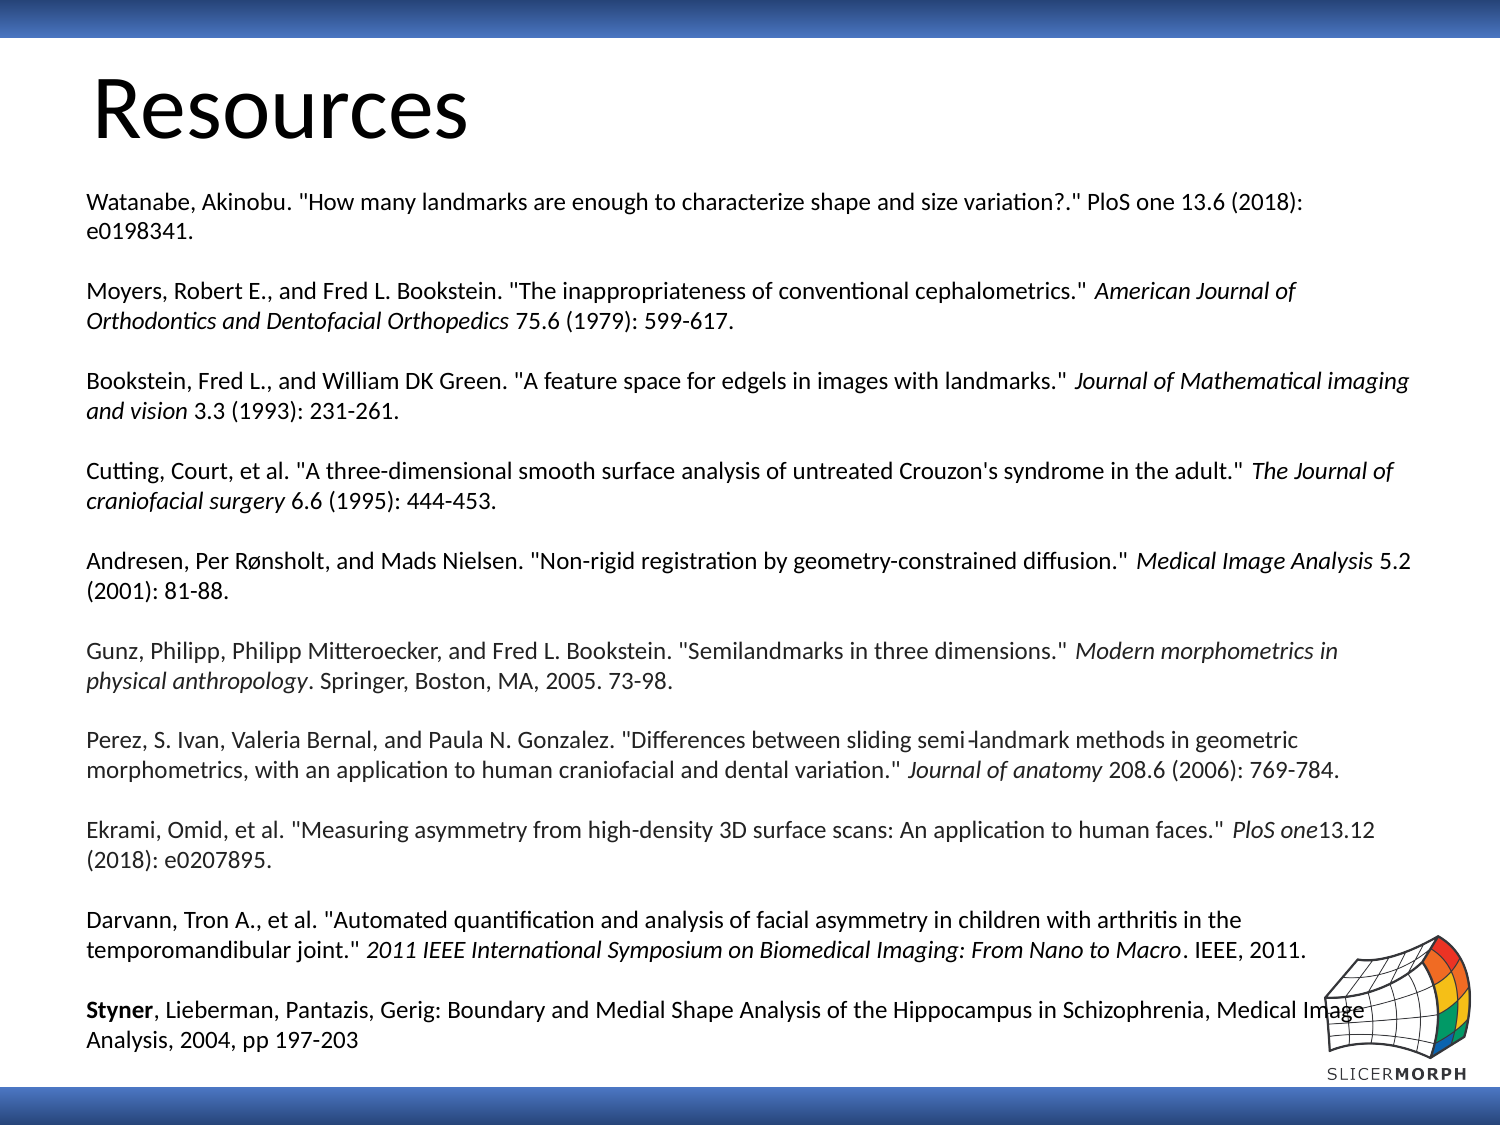

# Resources
Watanabe, Akinobu. "How many landmarks are enough to characterize shape and size variation?." PloS one 13.6 (2018): e0198341.

Moyers, Robert E., and Fred L. Bookstein. "The inappropriateness of conventional cephalometrics." American Journal of Orthodontics and Dentofacial Orthopedics 75.6 (1979): 599-617.

Bookstein, Fred L., and William DK Green. "A feature space for edgels in images with landmarks." Journal of Mathematical imaging and vision 3.3 (1993): 231-261.

Cutting, Court, et al. "A three-dimensional smooth surface analysis of untreated Crouzon's syndrome in the adult." The Journal of craniofacial surgery 6.6 (1995): 444-453.

Andresen, Per Rønsholt, and Mads Nielsen. "Non-rigid registration by geometry-constrained diffusion." Medical Image Analysis 5.2 (2001): 81-88.

Gunz, Philipp, Philipp Mitteroecker, and Fred L. Bookstein. "Semilandmarks in three dimensions." Modern morphometrics in physical anthropology. Springer, Boston, MA, 2005. 73-98.

Perez, S. Ivan, Valeria Bernal, and Paula N. Gonzalez. "Differences between sliding semi‐landmark methods in geometric morphometrics, with an application to human craniofacial and dental variation." Journal of anatomy 208.6 (2006): 769-784.

Ekrami, Omid, et al. "Measuring asymmetry from high-density 3D surface scans: An application to human faces." PloS one13.12 (2018): e0207895.

Darvann, Tron A., et al. "Automated quantification and analysis of facial asymmetry in children with arthritis in the temporomandibular joint." 2011 IEEE International Symposium on Biomedical Imaging: From Nano to Macro. IEEE, 2011.

Styner, Lieberman, Pantazis, Gerig: Boundary and Medial Shape Analysis of the Hippocampus in Schizophrenia, Medical Image Analysis, 2004, pp 197-203